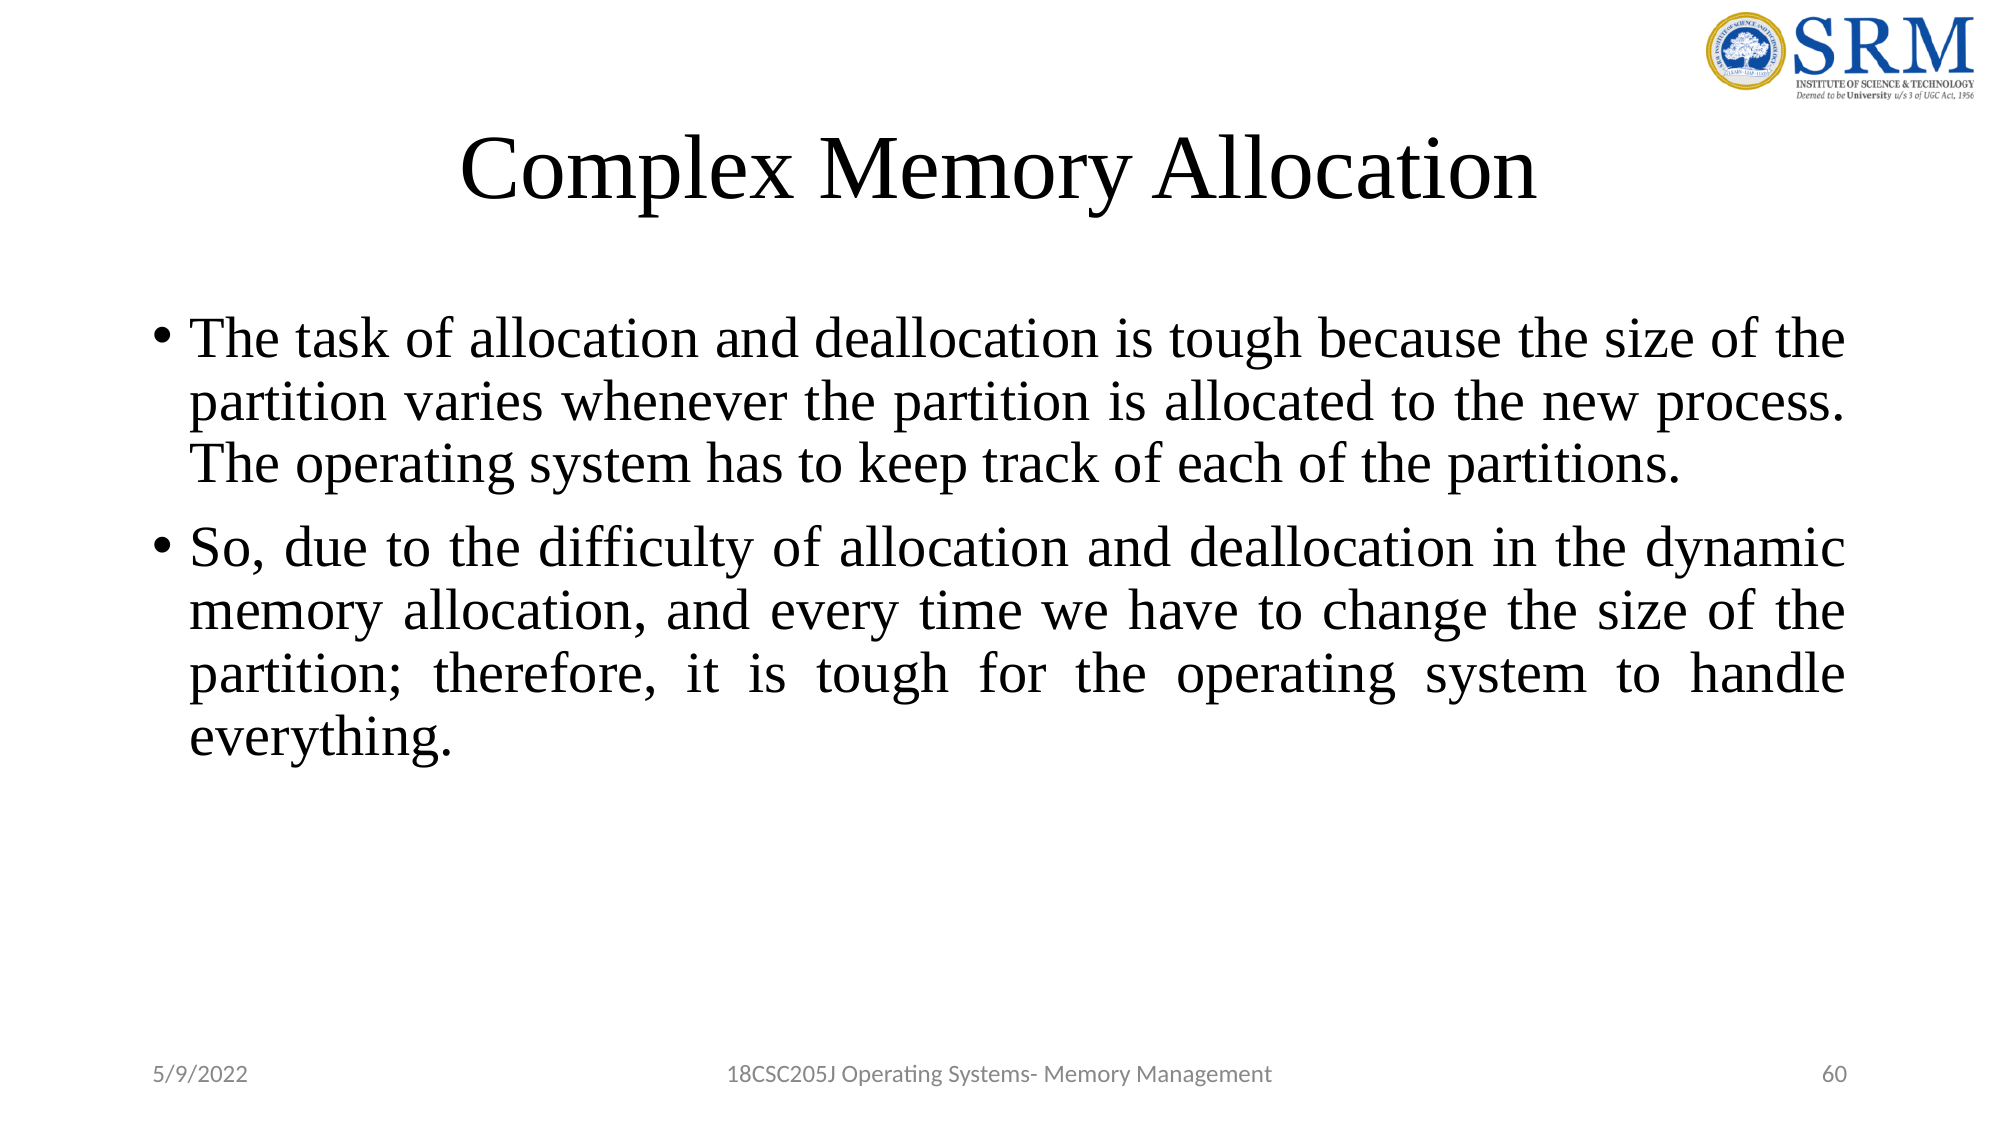

# Complex Memory Allocation
The task of allocation and deallocation is tough because the size of the partition varies whenever the partition is allocated to the new process. The operating system has to keep track of each of the partitions.
So, due to the difficulty of allocation and deallocation in the dynamic memory allocation, and every time we have to change the size of the partition; therefore, it is tough for the operating system to handle everything.

5/9/2022
18CSC205J Operating Systems- Memory Management
60